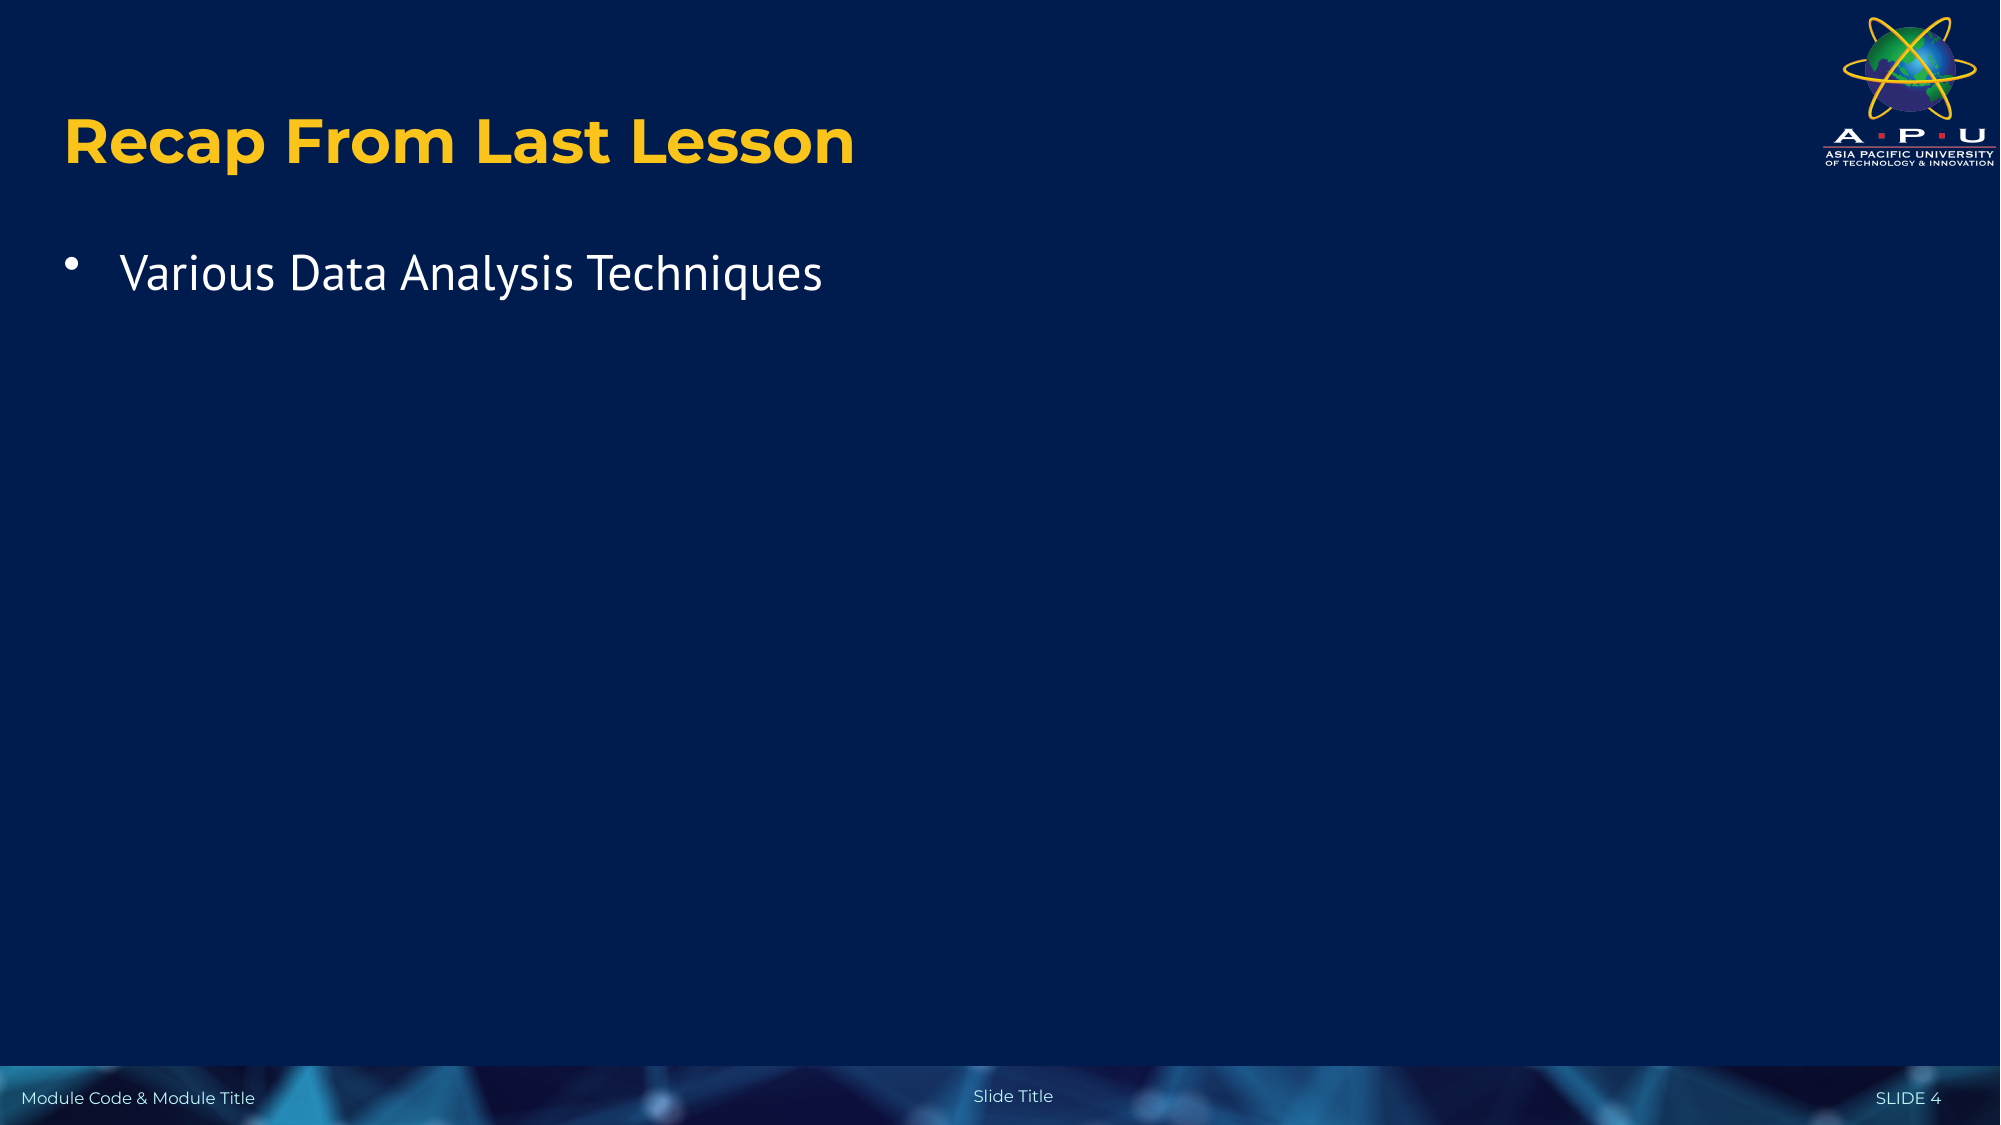

# Recap From Last Lesson
Various Data Analysis Techniques